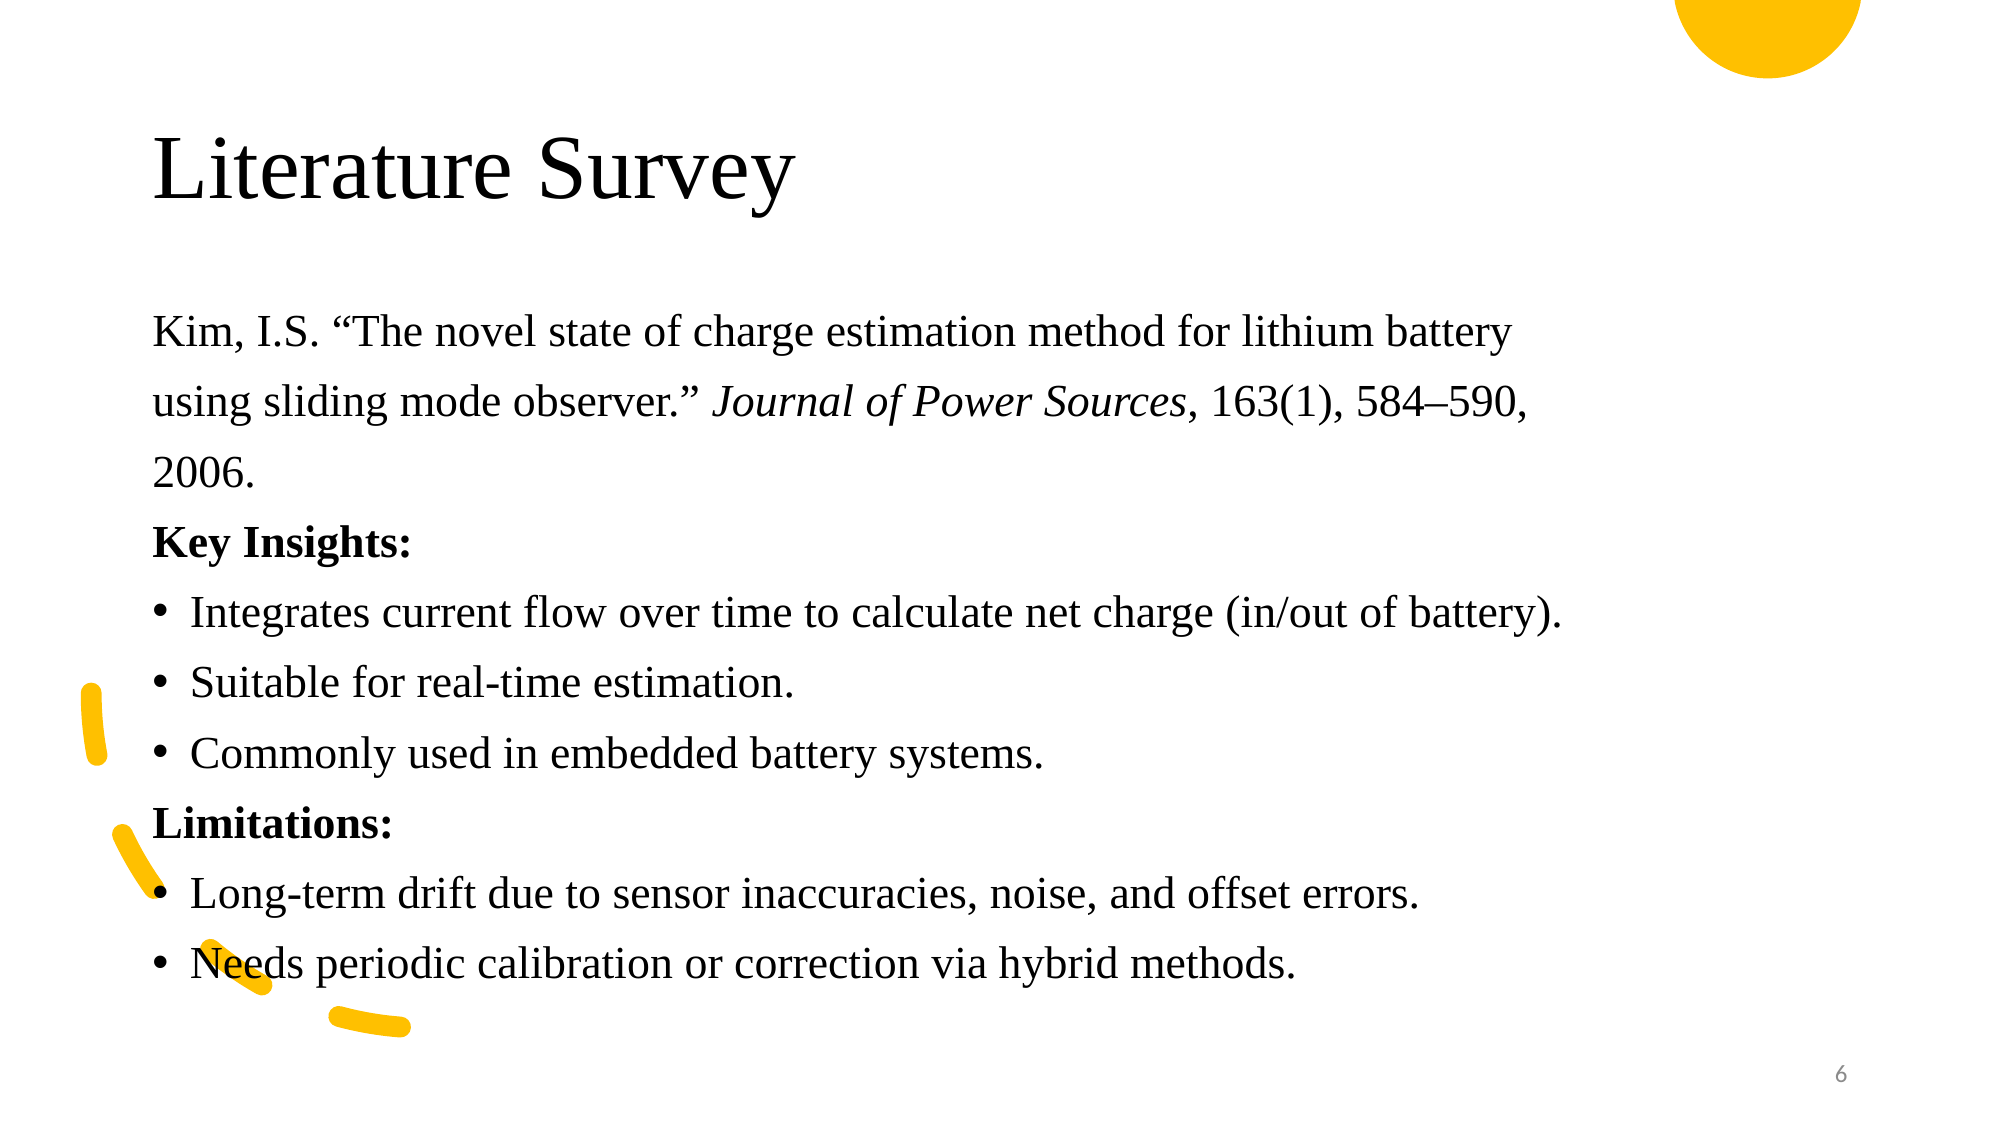

# Literature Survey
Kim, I.S. “The novel state of charge estimation method for lithium battery
using sliding mode observer.” Journal of Power Sources, 163(1), 584–590,
2006.
Key Insights:
Integrates current flow over time to calculate net charge (in/out of battery).
Suitable for real-time estimation.
Commonly used in embedded battery systems.
Limitations:
Long-term drift due to sensor inaccuracies, noise, and offset errors.
Needs periodic calibration or correction via hybrid methods.

6